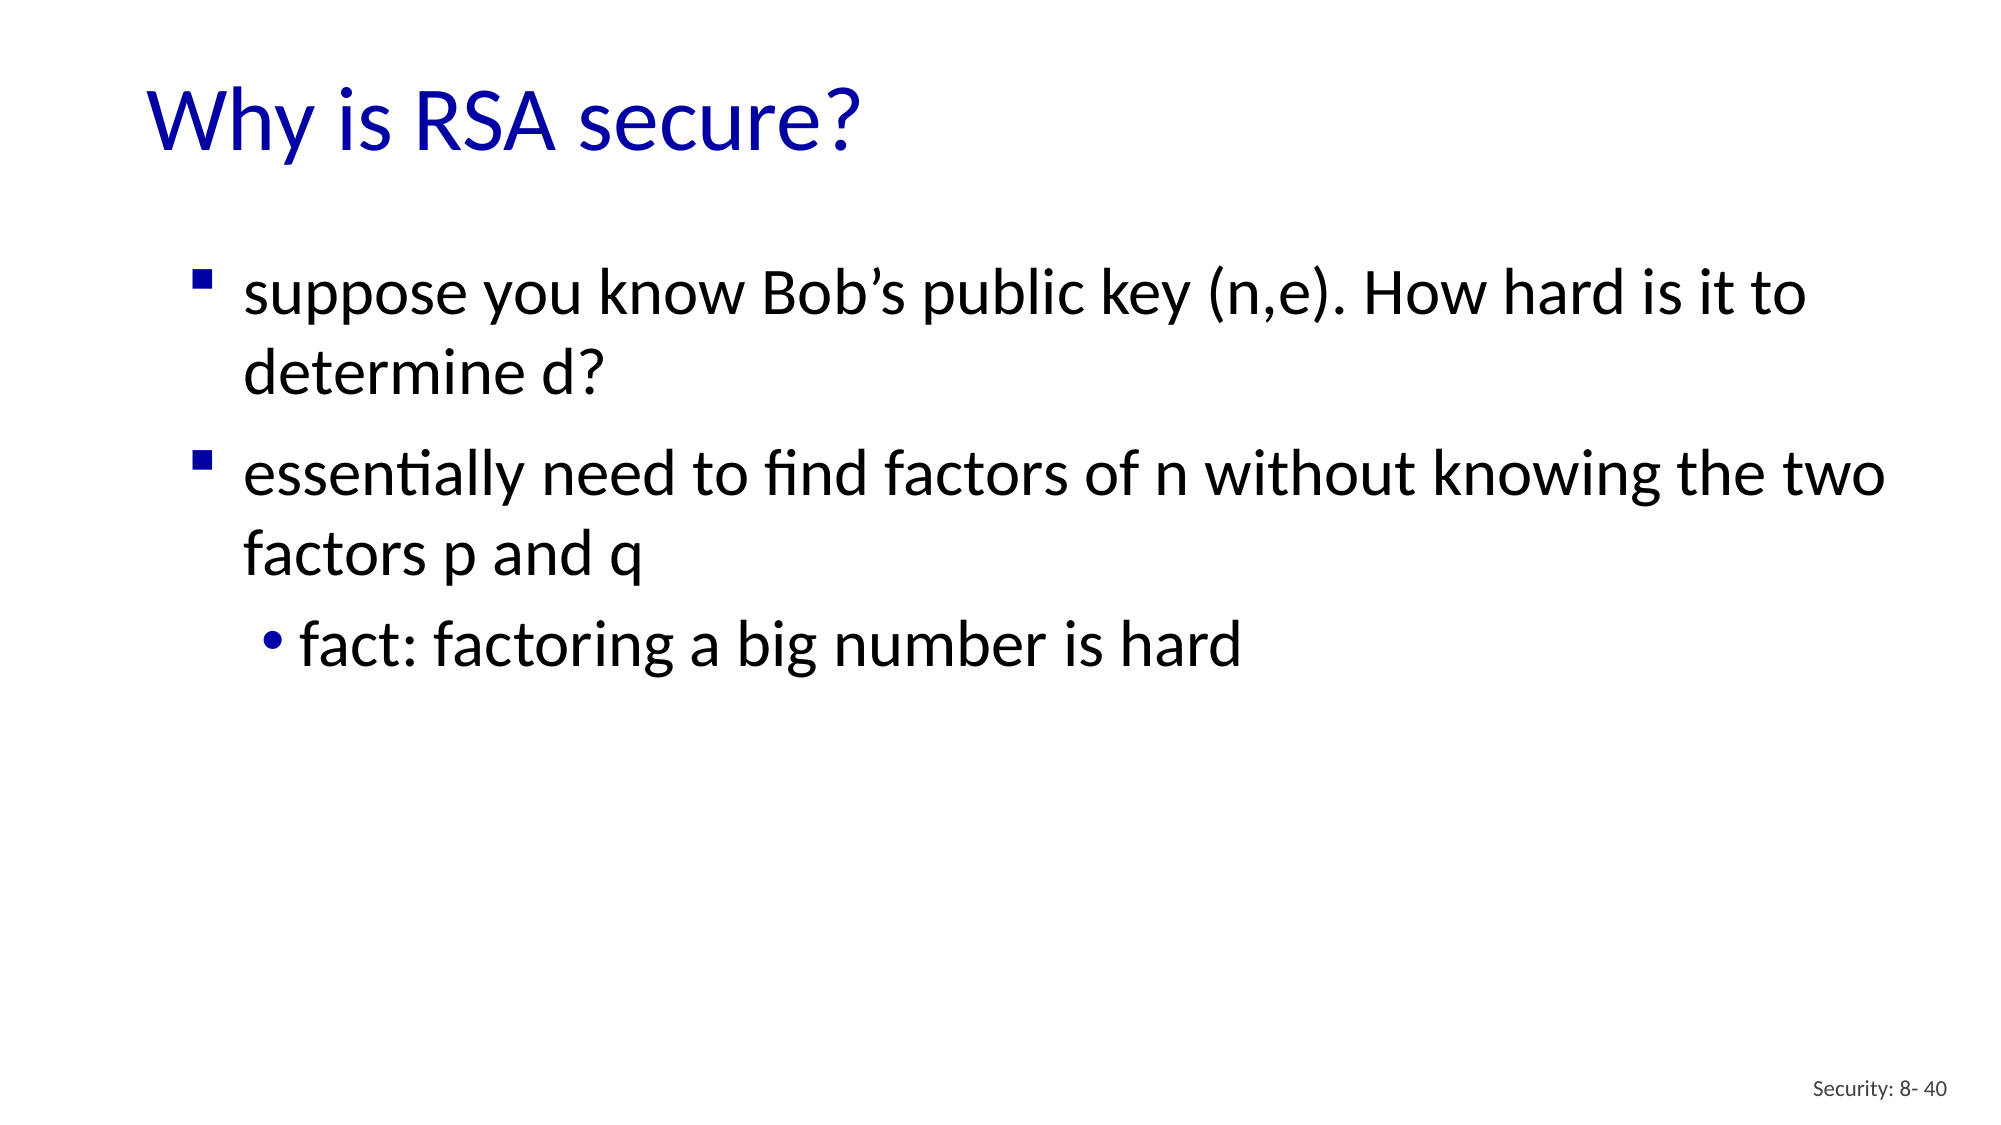

# Why is RSA secure?
suppose you know Bob’s public key (n,e). How hard is it to determine d?
essentially need to find factors of n without knowing the two factors p and q
fact: factoring a big number is hard

Security: 8- 40